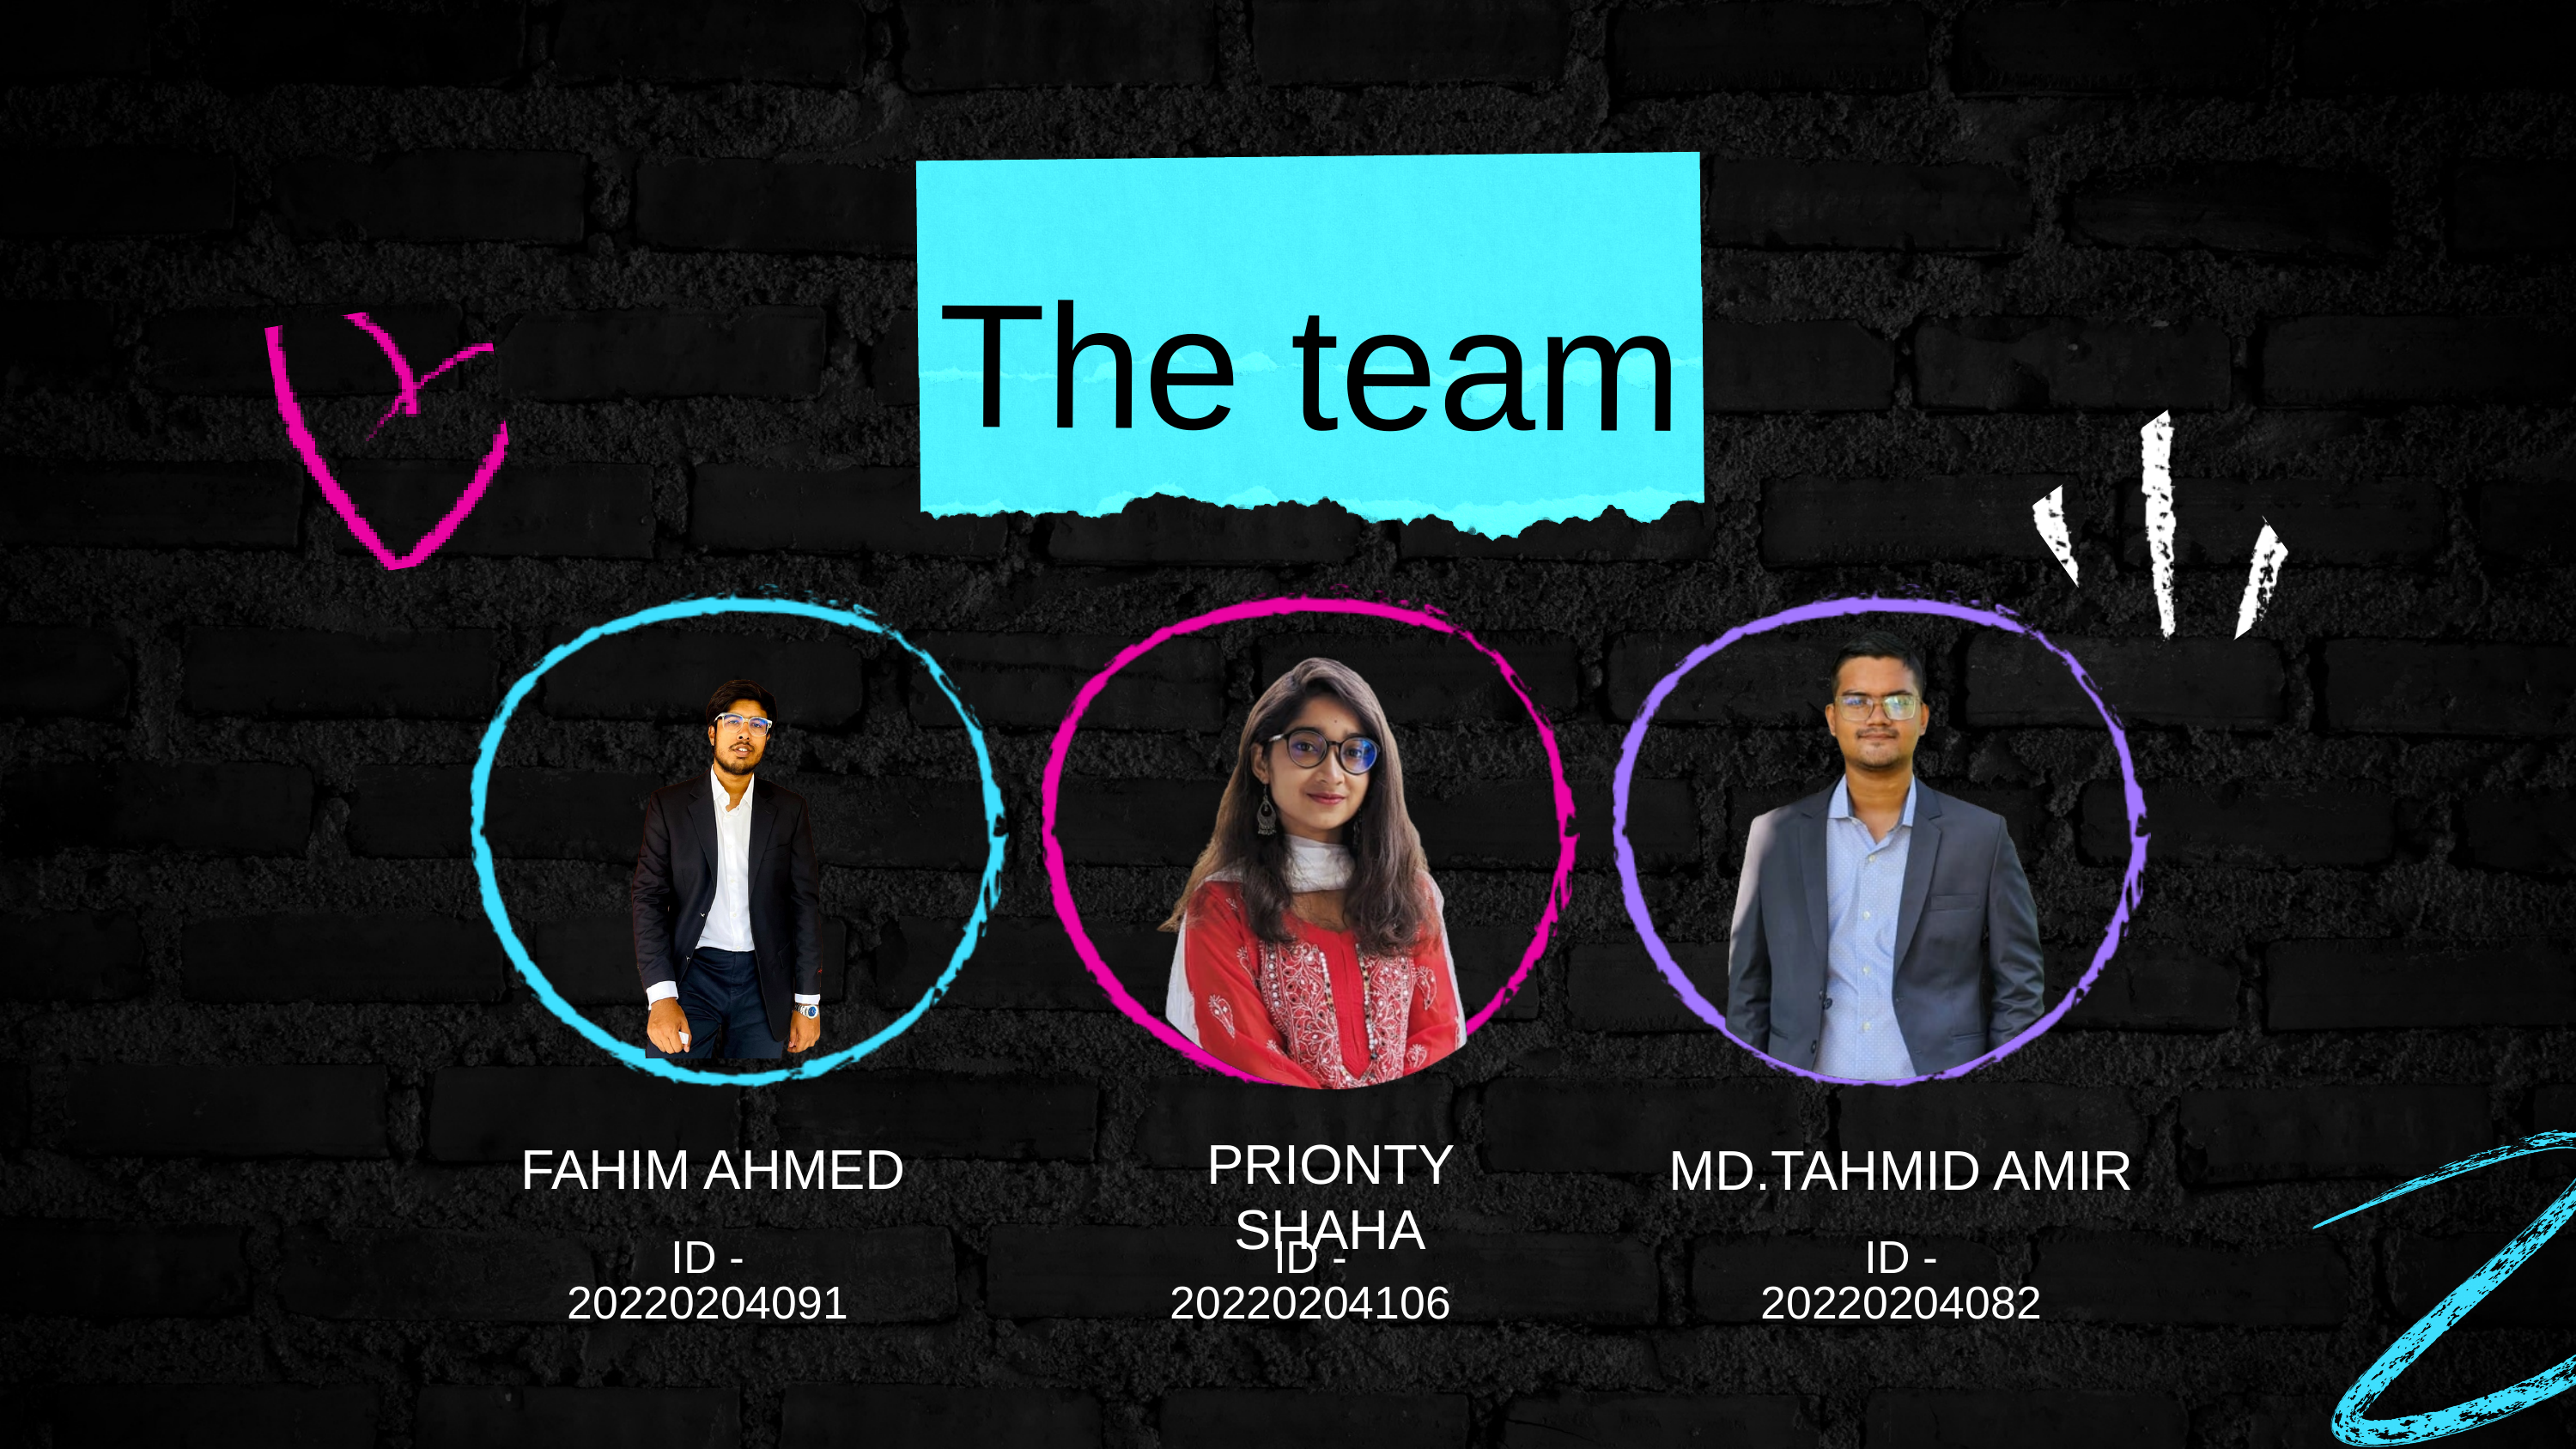

The team

PRIONTY SHAHA

FAHIM AHMED
MD.TAHMID AMIR
ID - 20220204091
ID - 20220204106
ID - 20220204082